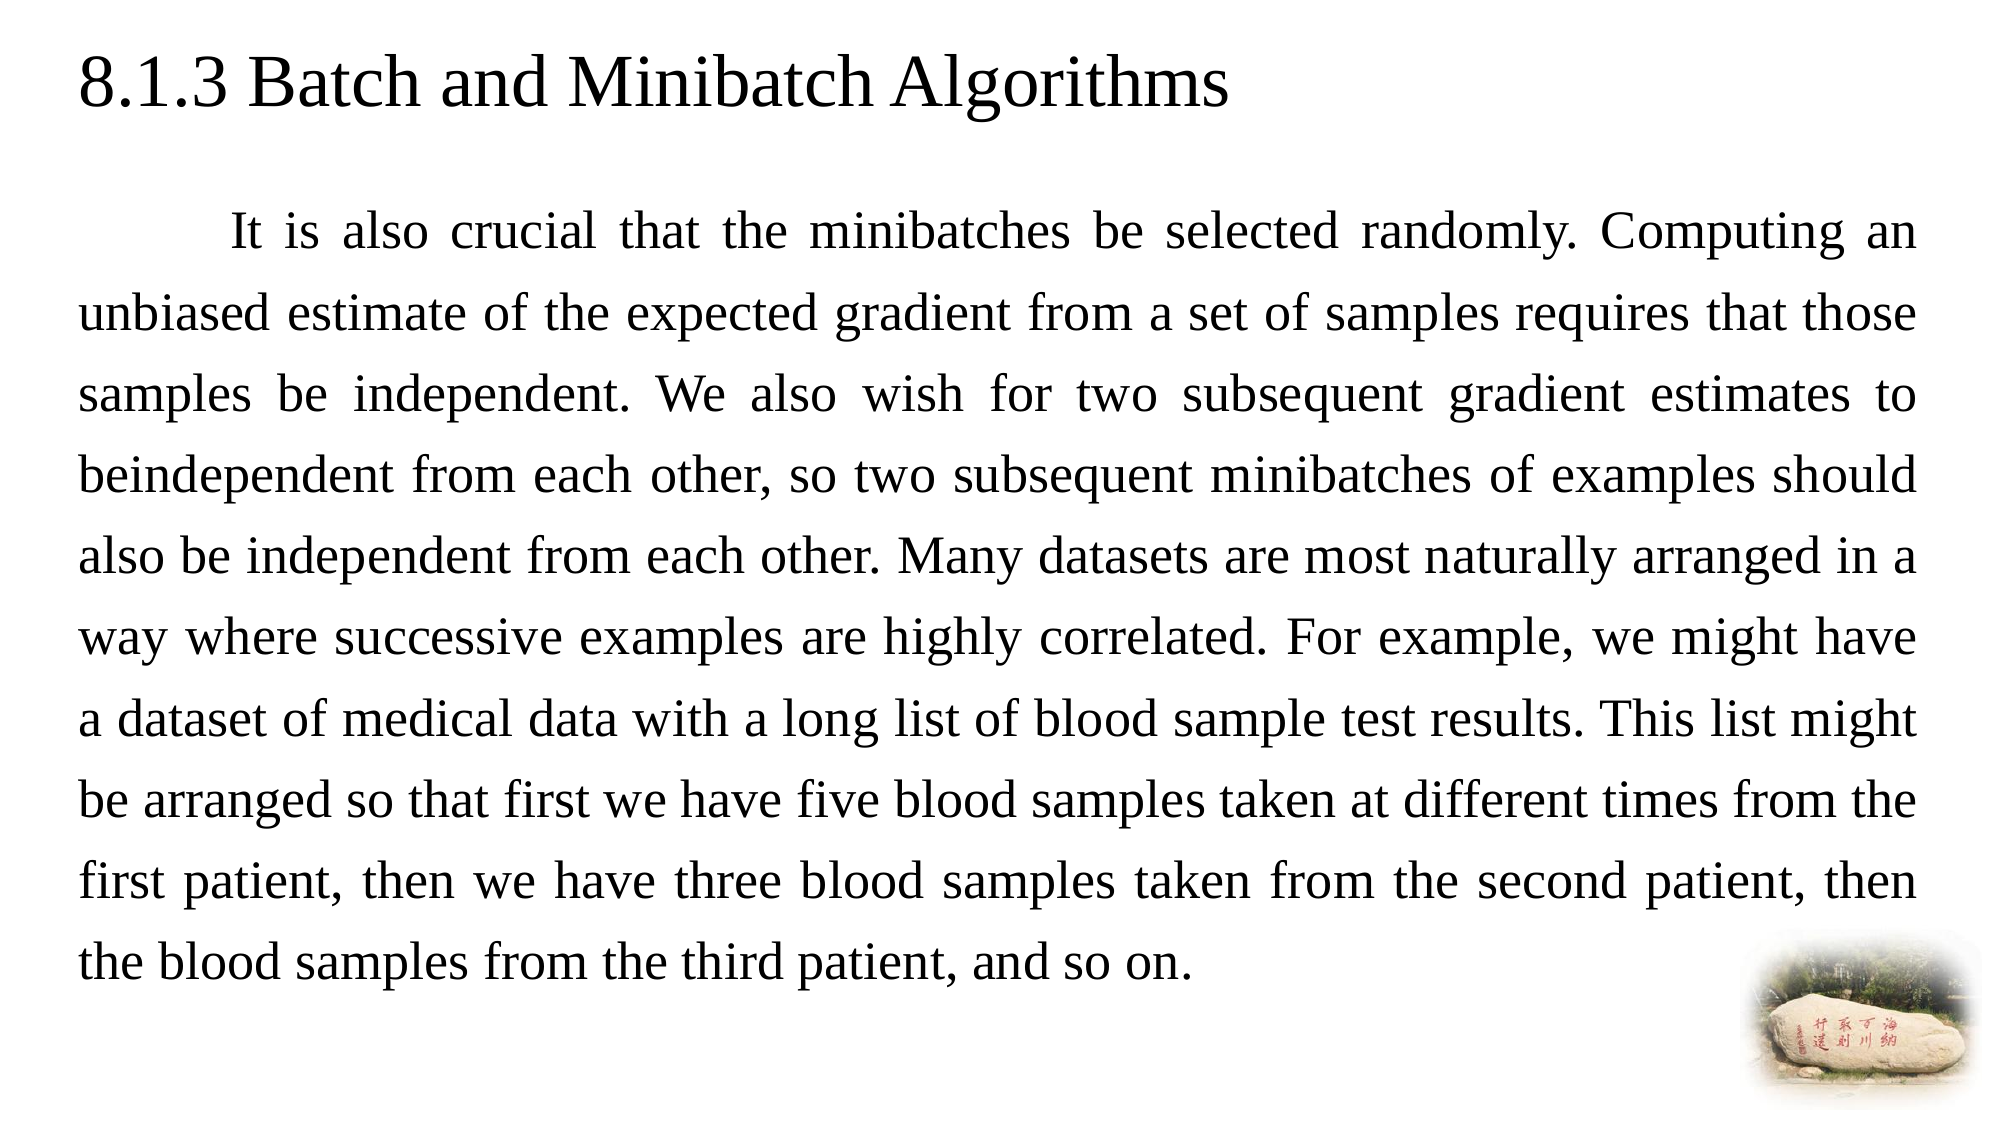

# 8.1.3 Batch and Minibatch Algorithms
       It is also crucial that the minibatches be selected randomly. Computing an unbiased estimate of the expected gradient from a set of samples requires that those samples be independent. We also wish for two subsequent gradient estimates to beindependent from each other, so two subsequent minibatches of examples should also be independent from each other. Many datasets are most naturally arranged in a way where successive examples are highly correlated. For example, we might have a dataset of medical data with a long list of blood sample test results. This list might be arranged so that first we have five blood samples taken at different times from the first patient, then we have three blood samples taken from the second patient, then the blood samples from the third patient, and so on.